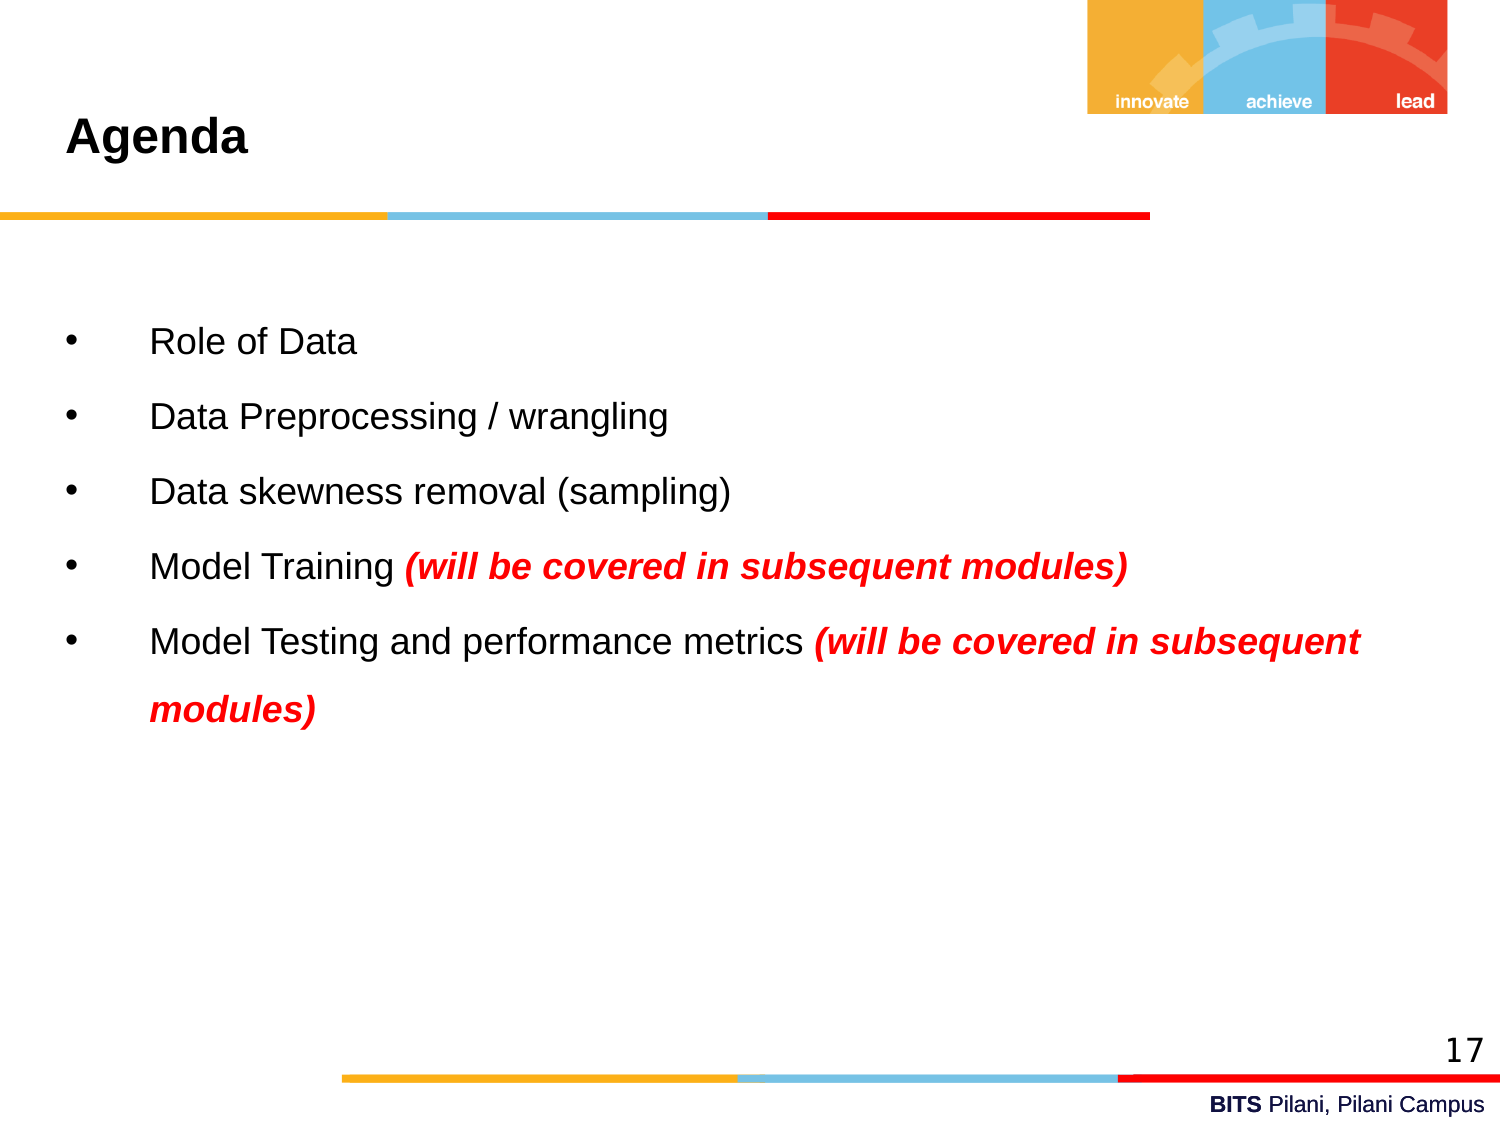

Agenda
Role of Data
Data Preprocessing / wrangling
Data skewness removal (sampling)
Model Training (will be covered in subsequent modules)
Model Testing and performance metrics (will be covered in subsequent modules)

17